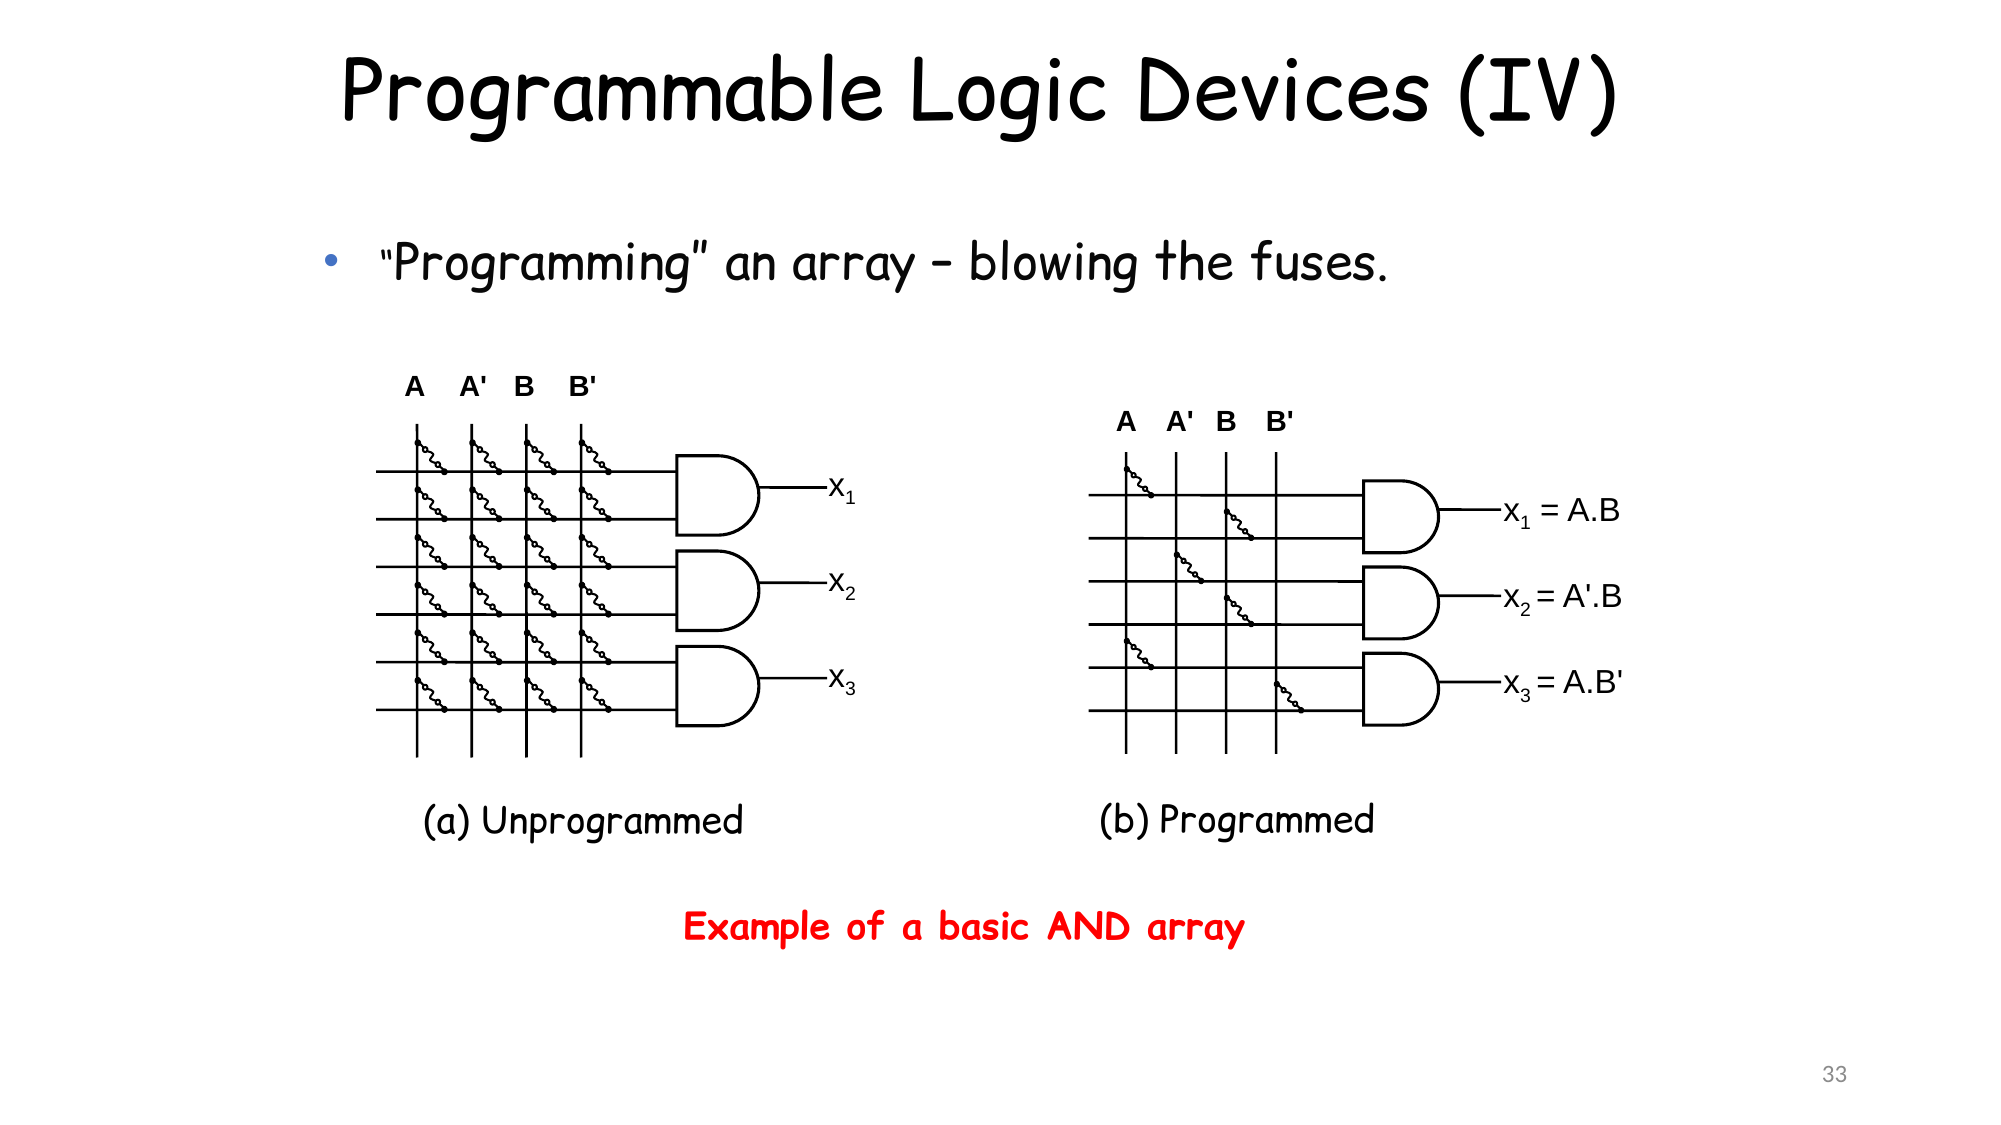

# Programmable Logic Devices (IV)
“Programming” an array – blowing the fuses.
A
A'
B
B'

x1

x2

x3

A
A'
B
B'

x1 = A.B

x2 = A'.B

x3 = A.B'

(b) Programmed
(a) Unprogrammed
Example of a basic AND array
33